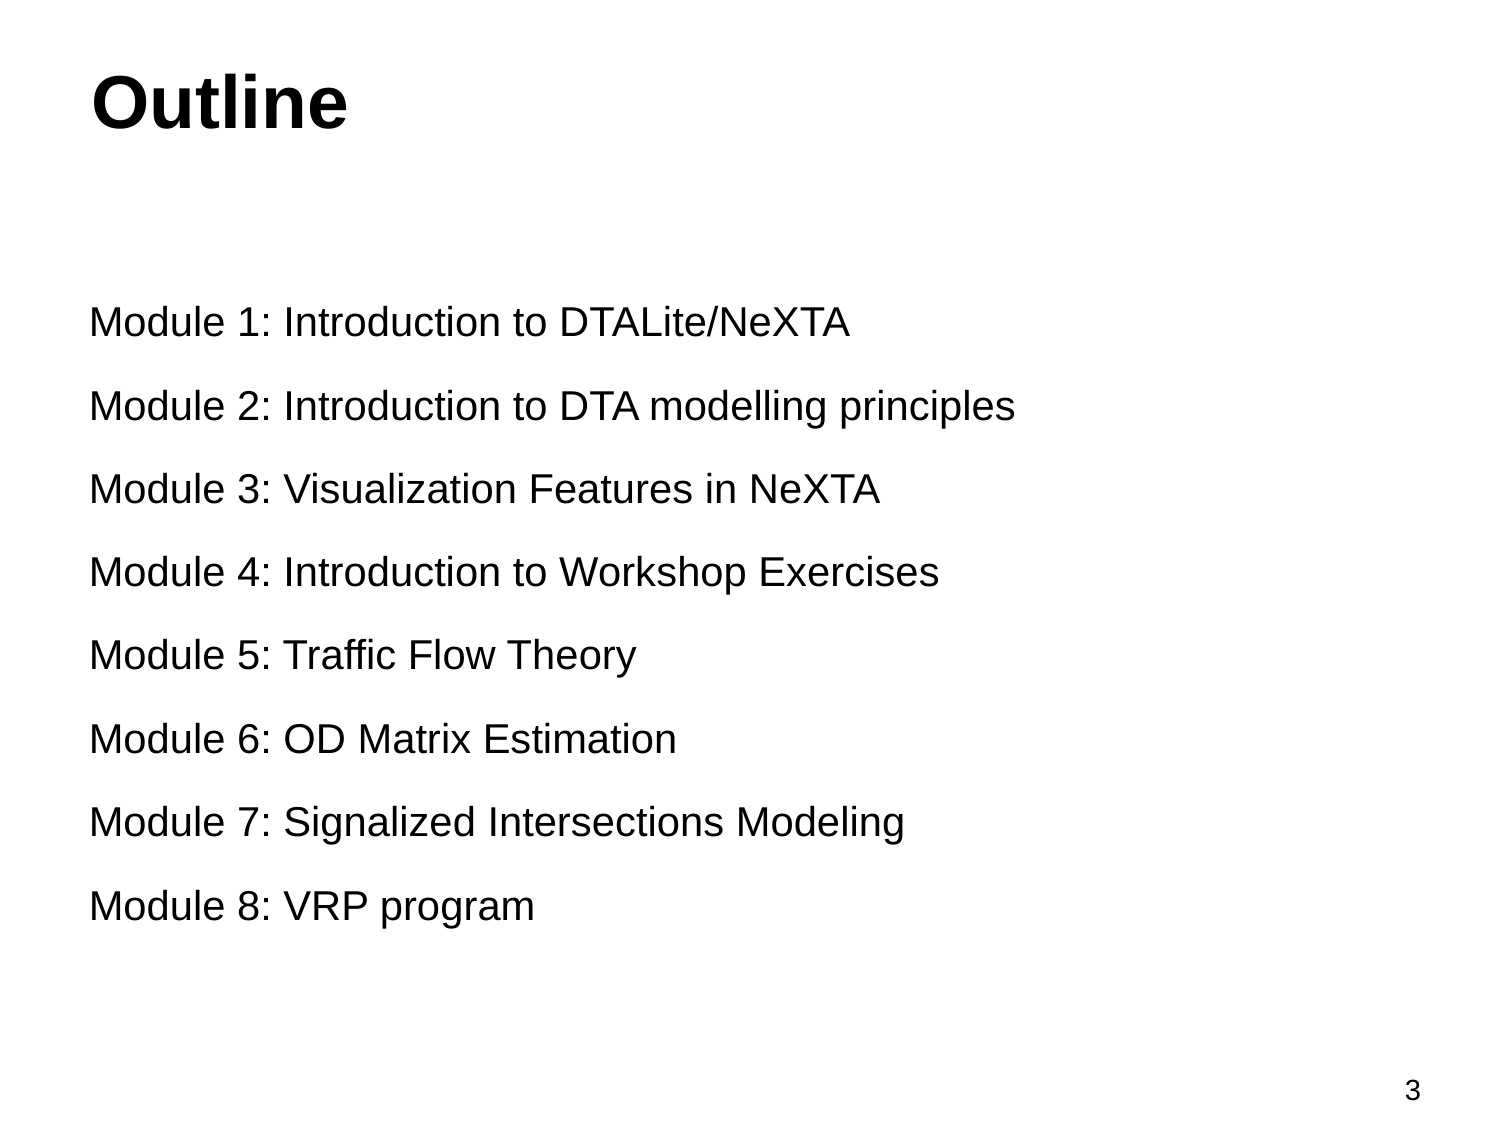

# Outline
Module 1: Introduction to DTALite/NeXTA
Module 2: Introduction to DTA modelling principles
Module 3: Visualization Features in NeXTA
Module 4: Introduction to Workshop Exercises
Module 5: Traffic Flow Theory
Module 6: OD Matrix Estimation
Module 7: Signalized Intersections Modeling
Module 8: VRP program

3